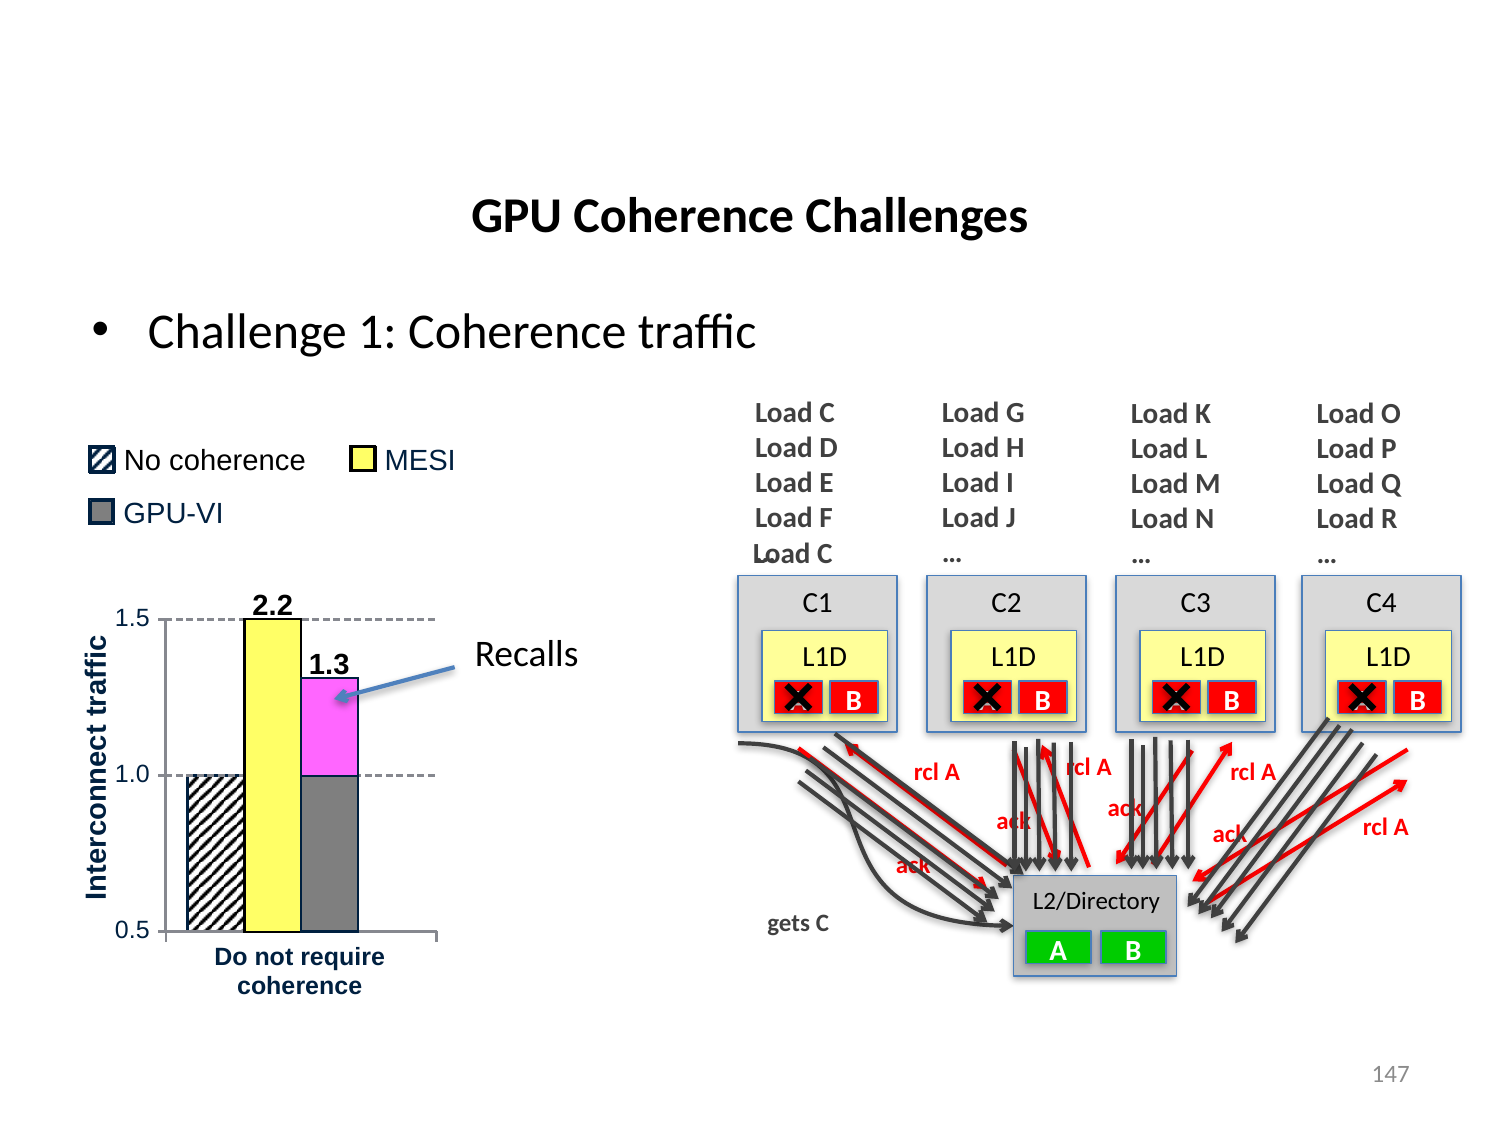

GPU Coherence Challenges
Challenge 1: Coherence traffic
Load C
Load D
Load E
Load F
…
Load G
Load H
Load I
Load J
…
Load O
Load P
Load Q
Load R
…
Load K
Load L
Load M
Load N
…
MESI

No coherence

GPU-VI

Load C
C1
C2
C3
C4
2.2
1.5

1.0
0.5

Recalls
L1D
L1D
L1D
L1D
1.3

A
B
A
B
A
B
A
B
rcl A
rcl A
rcl A
Interconnect traffic

ack
ack
rcl A
ack
ack

L2/Directory
gets C
A
B
Do not require
coherence
147